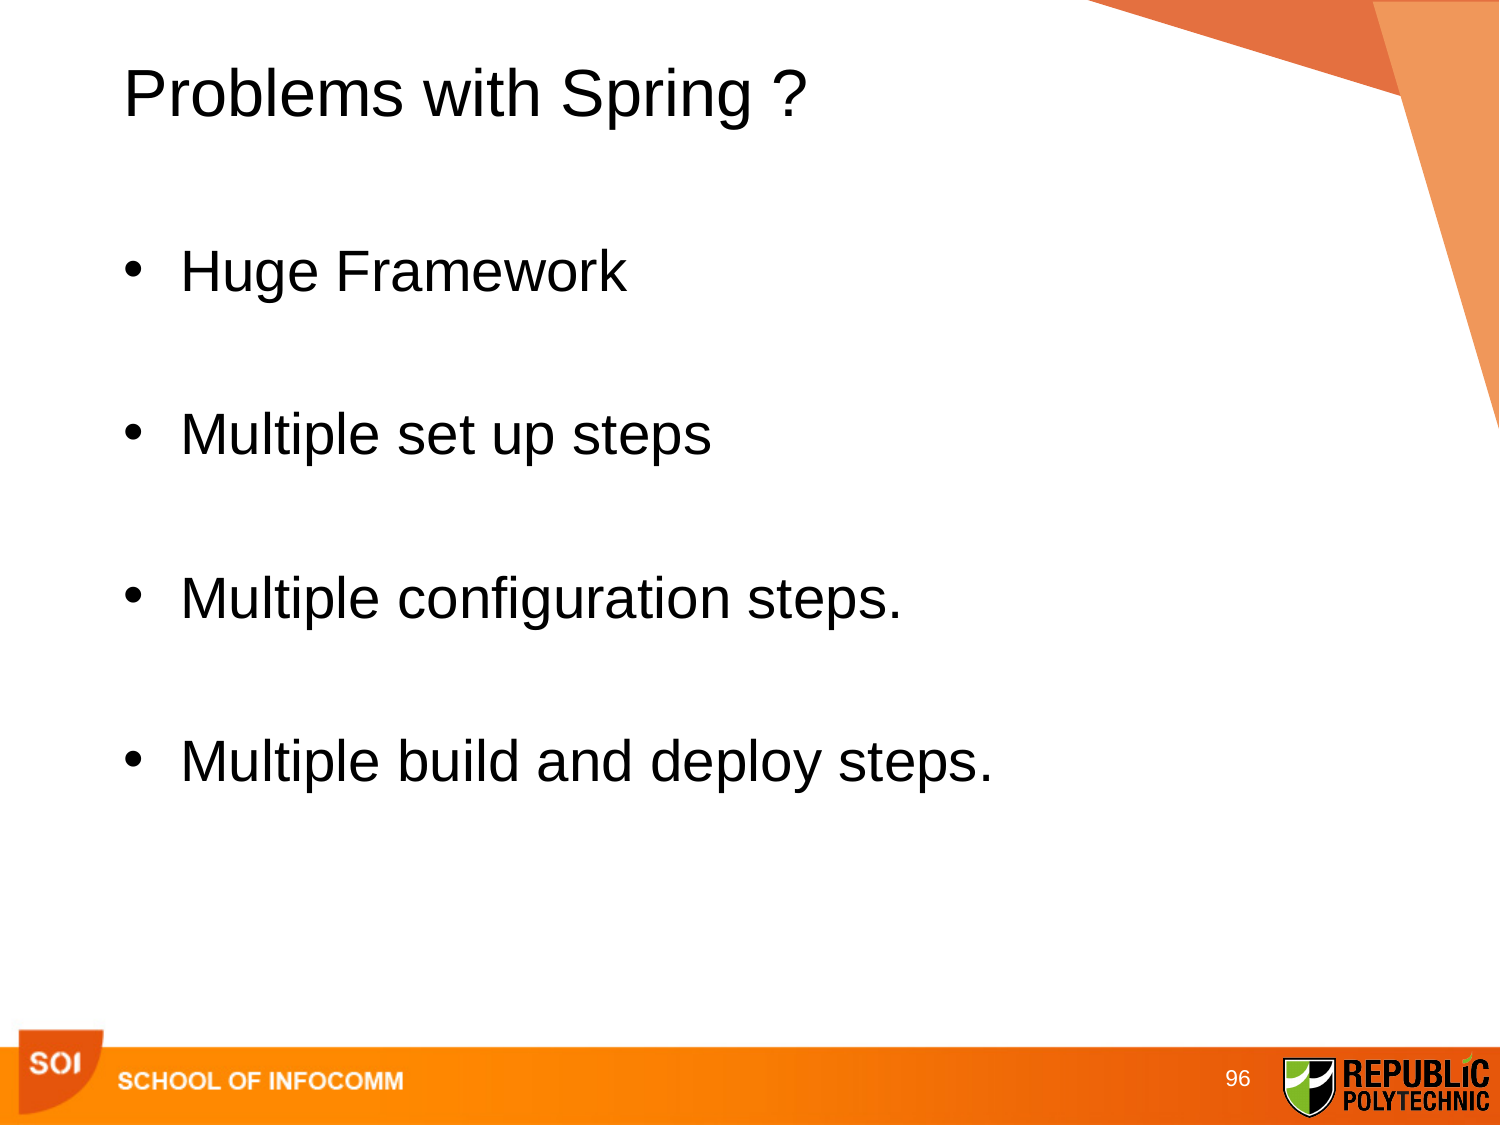

# Problems with Spring ?
Huge Framework

Multiple set up steps

Multiple configuration steps.

Multiple build and deploy steps.
96